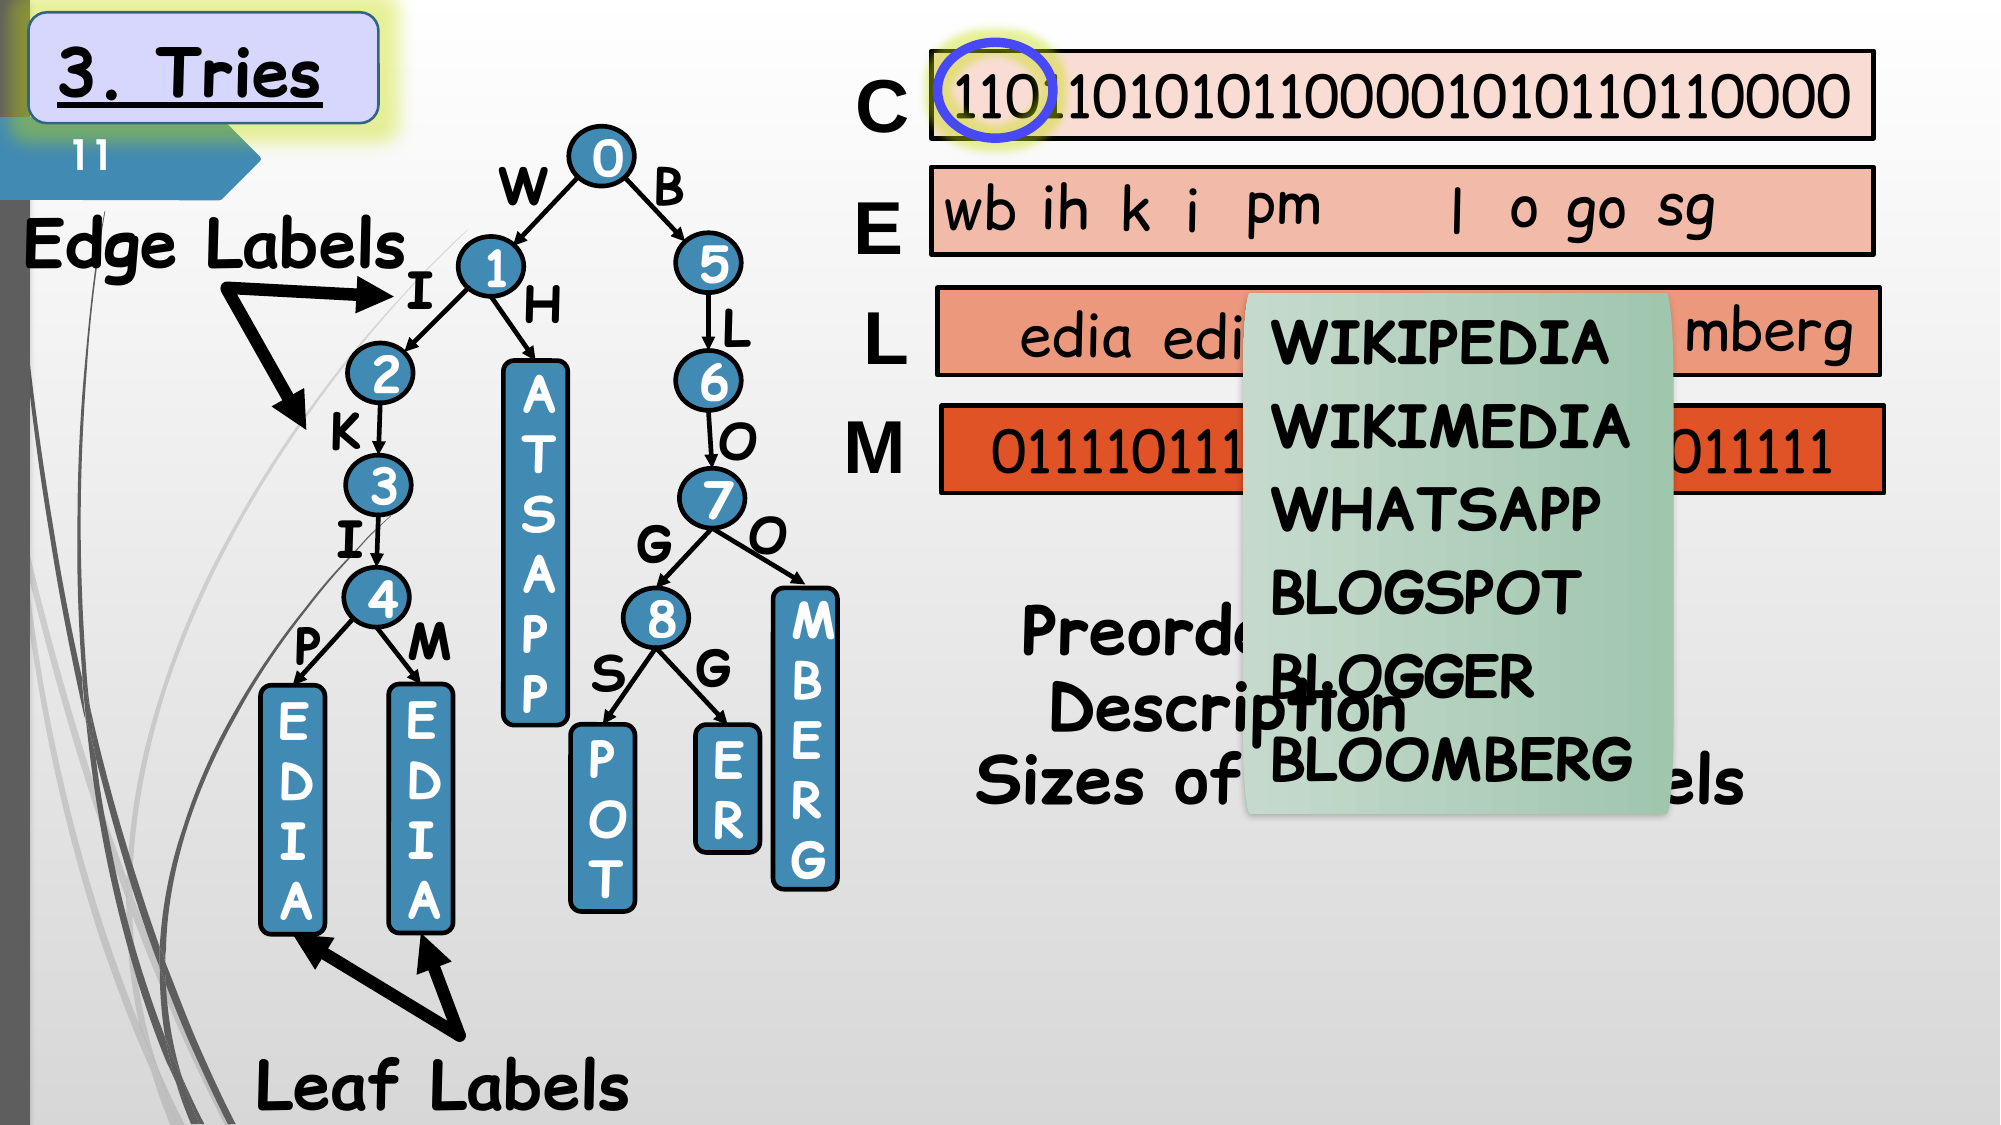

3. Tries

C
11011010101100001010110110000
11
0
W
B
pm
sg
o
go
ih
wb
k
i

l
E
Edge Labels
5
1
I
H
L
mberg
er

pot
edia
atsapp
edia
L
WIKIPEDIA
WIKIMEDIA
WHATSAPP
BLOGSPOT
BLOGGER
BLOOMBERG
2
6
A
T
S
A
P
P
M
011110111101111110111011011111
K
O
3
7
O
I
G
4
Preorder Traversal
M
B
E
R
G
8
M
P
G
S
Description
E
D
I
A
E
D
I
A
P
O
T
E
R
Sizes of the leaf labels
Leaf Labels